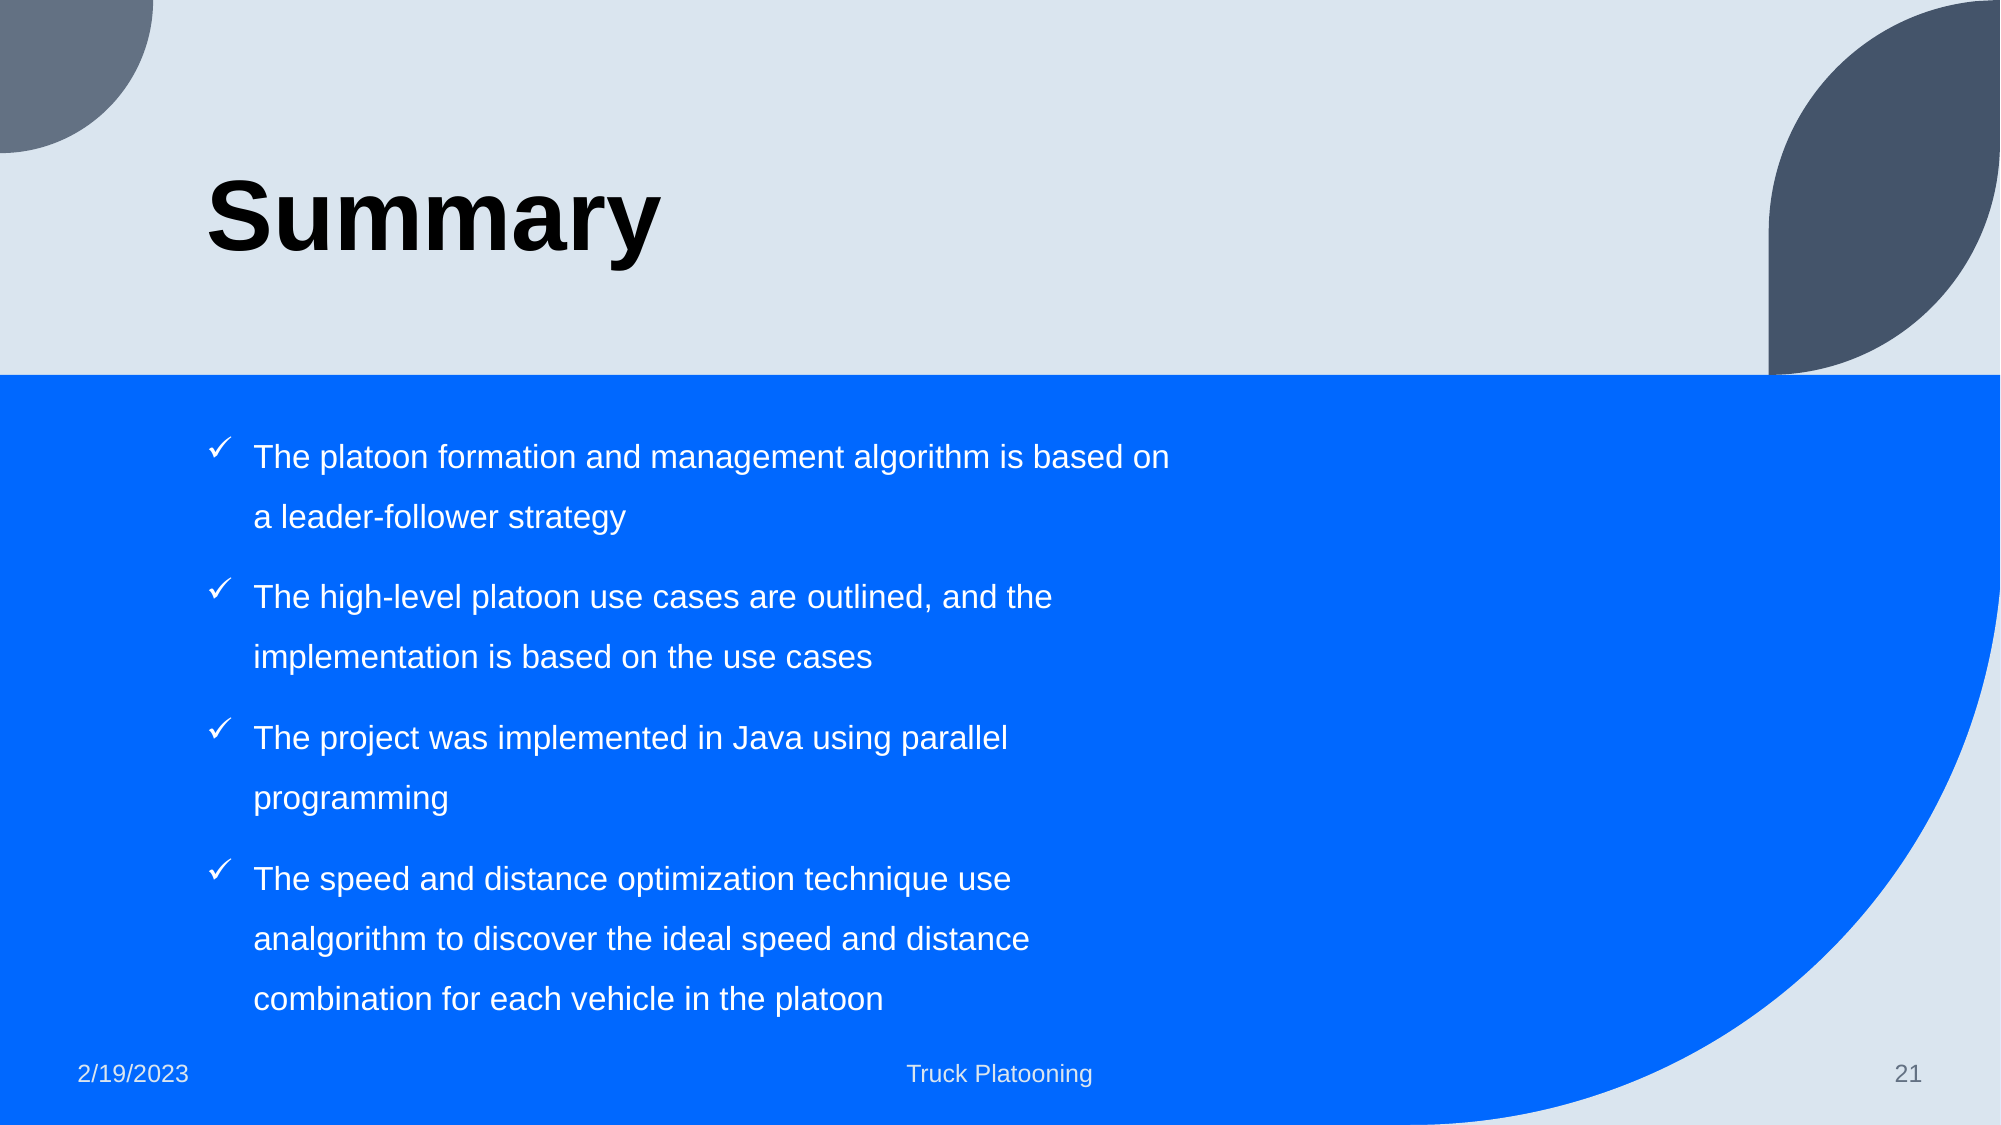

# Summary
The platoon formation and management algorithm is based on a leader-follower strategy
The high-level platoon use cases are outlined, and the implementation is based on the use cases
The project was implemented in Java using parallel programming
The speed and distance optimization technique use analgorithm to discover the ideal speed and distance combination for each vehicle in the platoon
2/19/2023
Truck Platooning
21